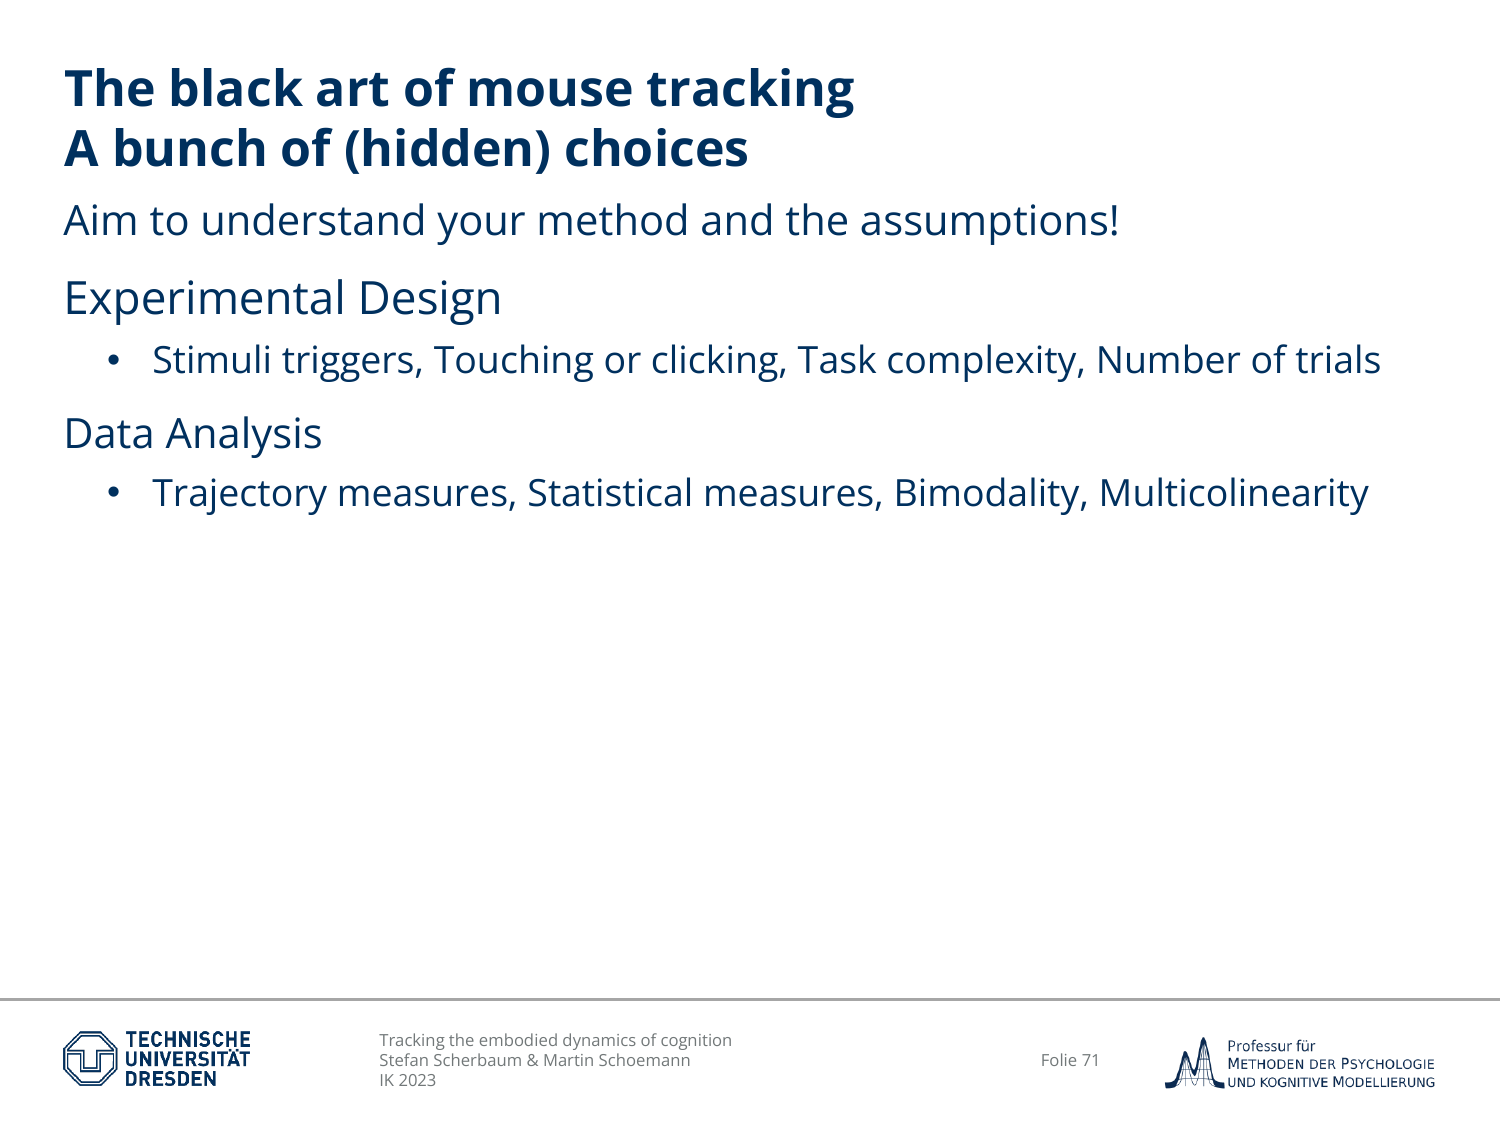

# The black art of mouse tracking A bunch of (hidden) choices
Aim to understand your method and the assumptions!
Experimental Design
Stimuli triggers, Touching or clicking, Task complexity, Number of trials
Data Analysis
Trajectory measures, Statistical measures, Bimodality, Multicolinearity